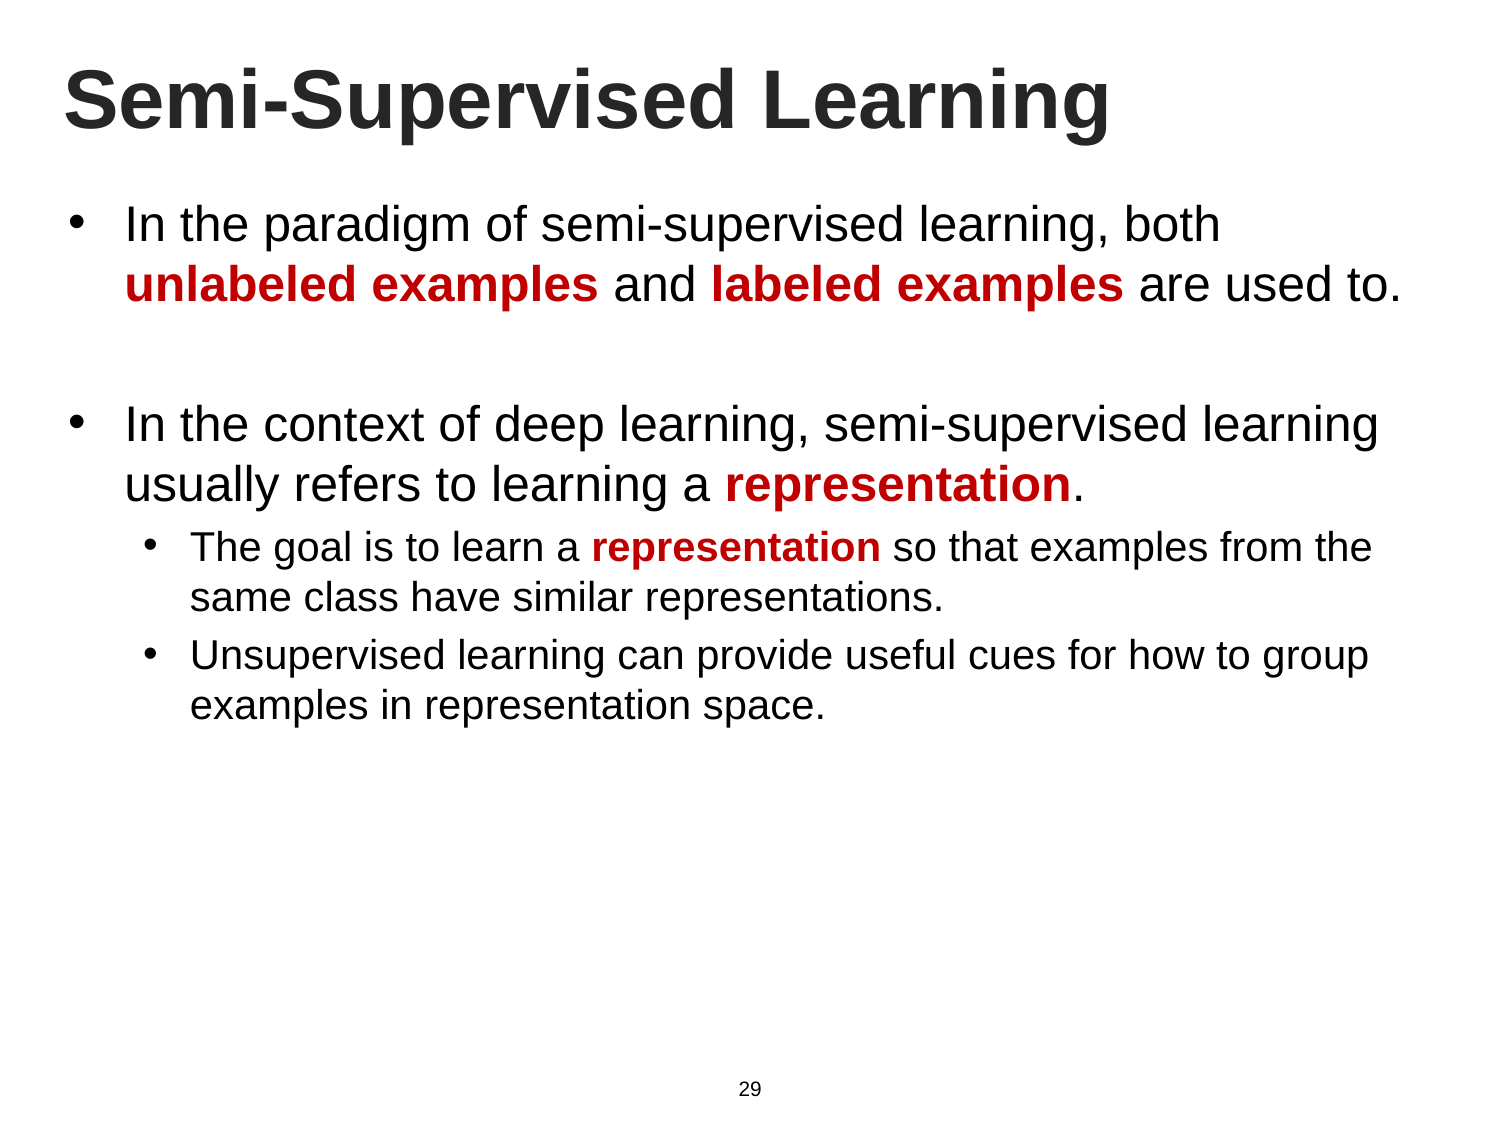

# Semi-Supervised Learning
In the paradigm of semi-supervised learning, both unlabeled examples and labeled examples are used to.

In the context of deep learning, semi-supervised learning usually refers to learning a representation.
The goal is to learn a representation so that examples from the same class have similar representations.
Unsupervised learning can provide useful cues for how to group examples in representation space.
29